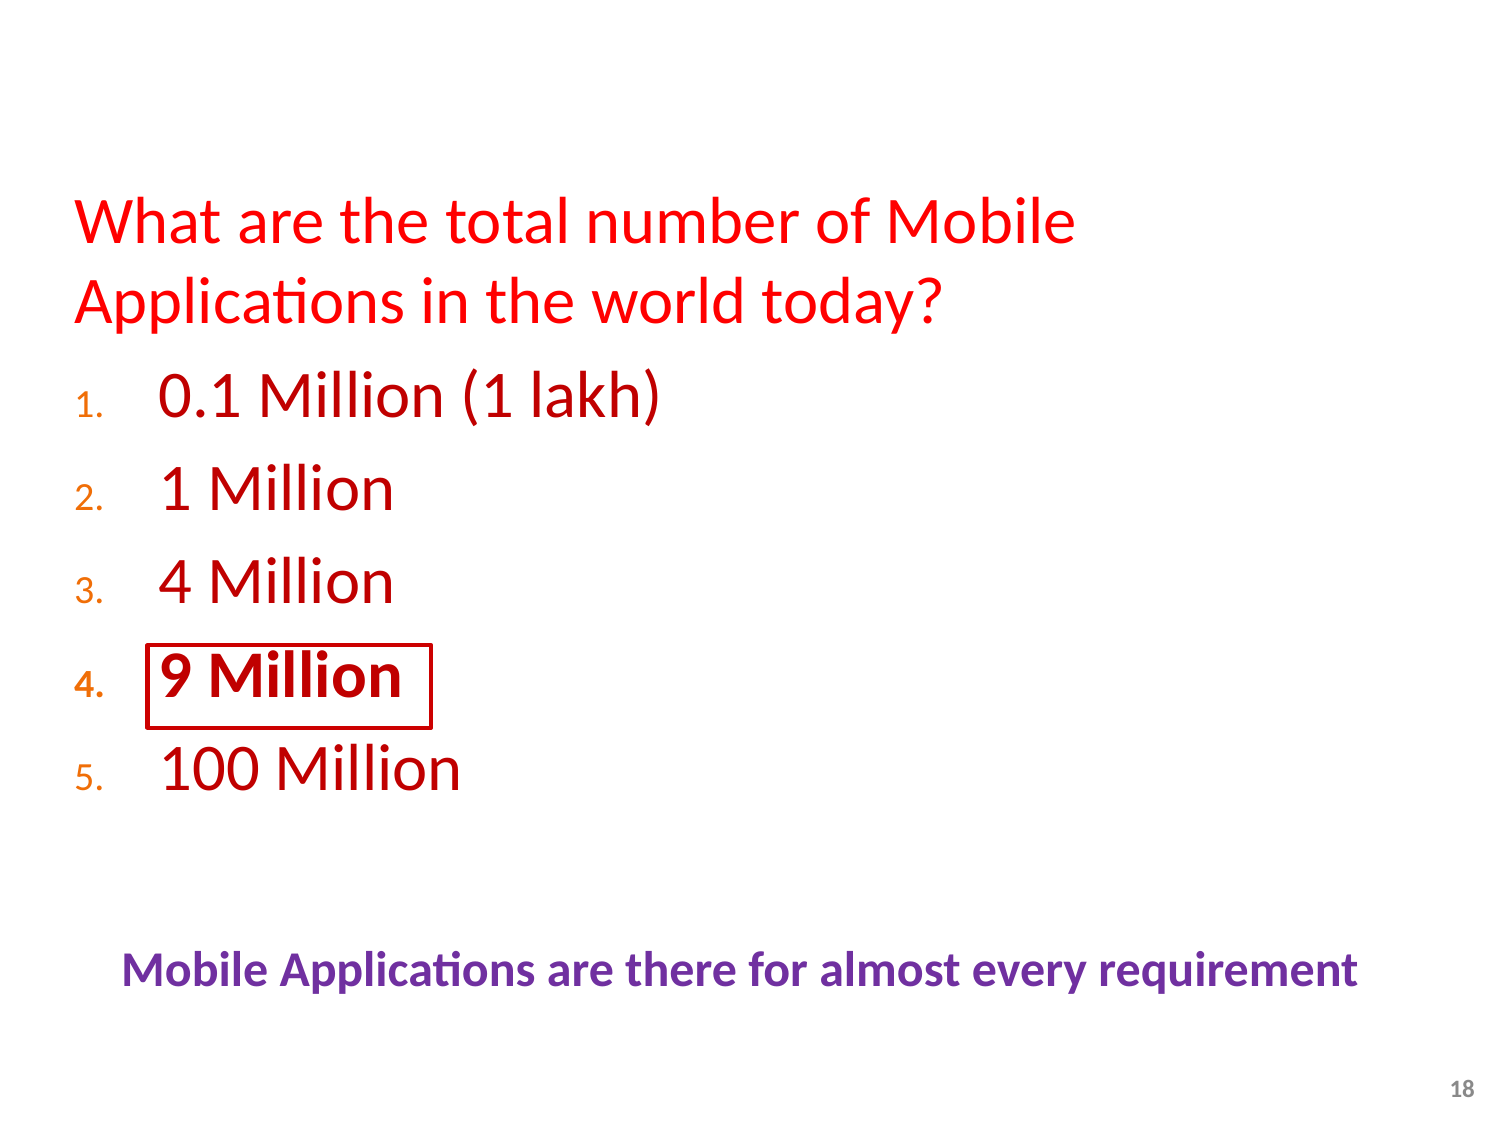

What are the total number of Mobile Applications in the world today?
0.1 Million (1 lakh)
1 Million
4 Million
9 Million
100 Million

Mobile Applications are there for almost every requirement